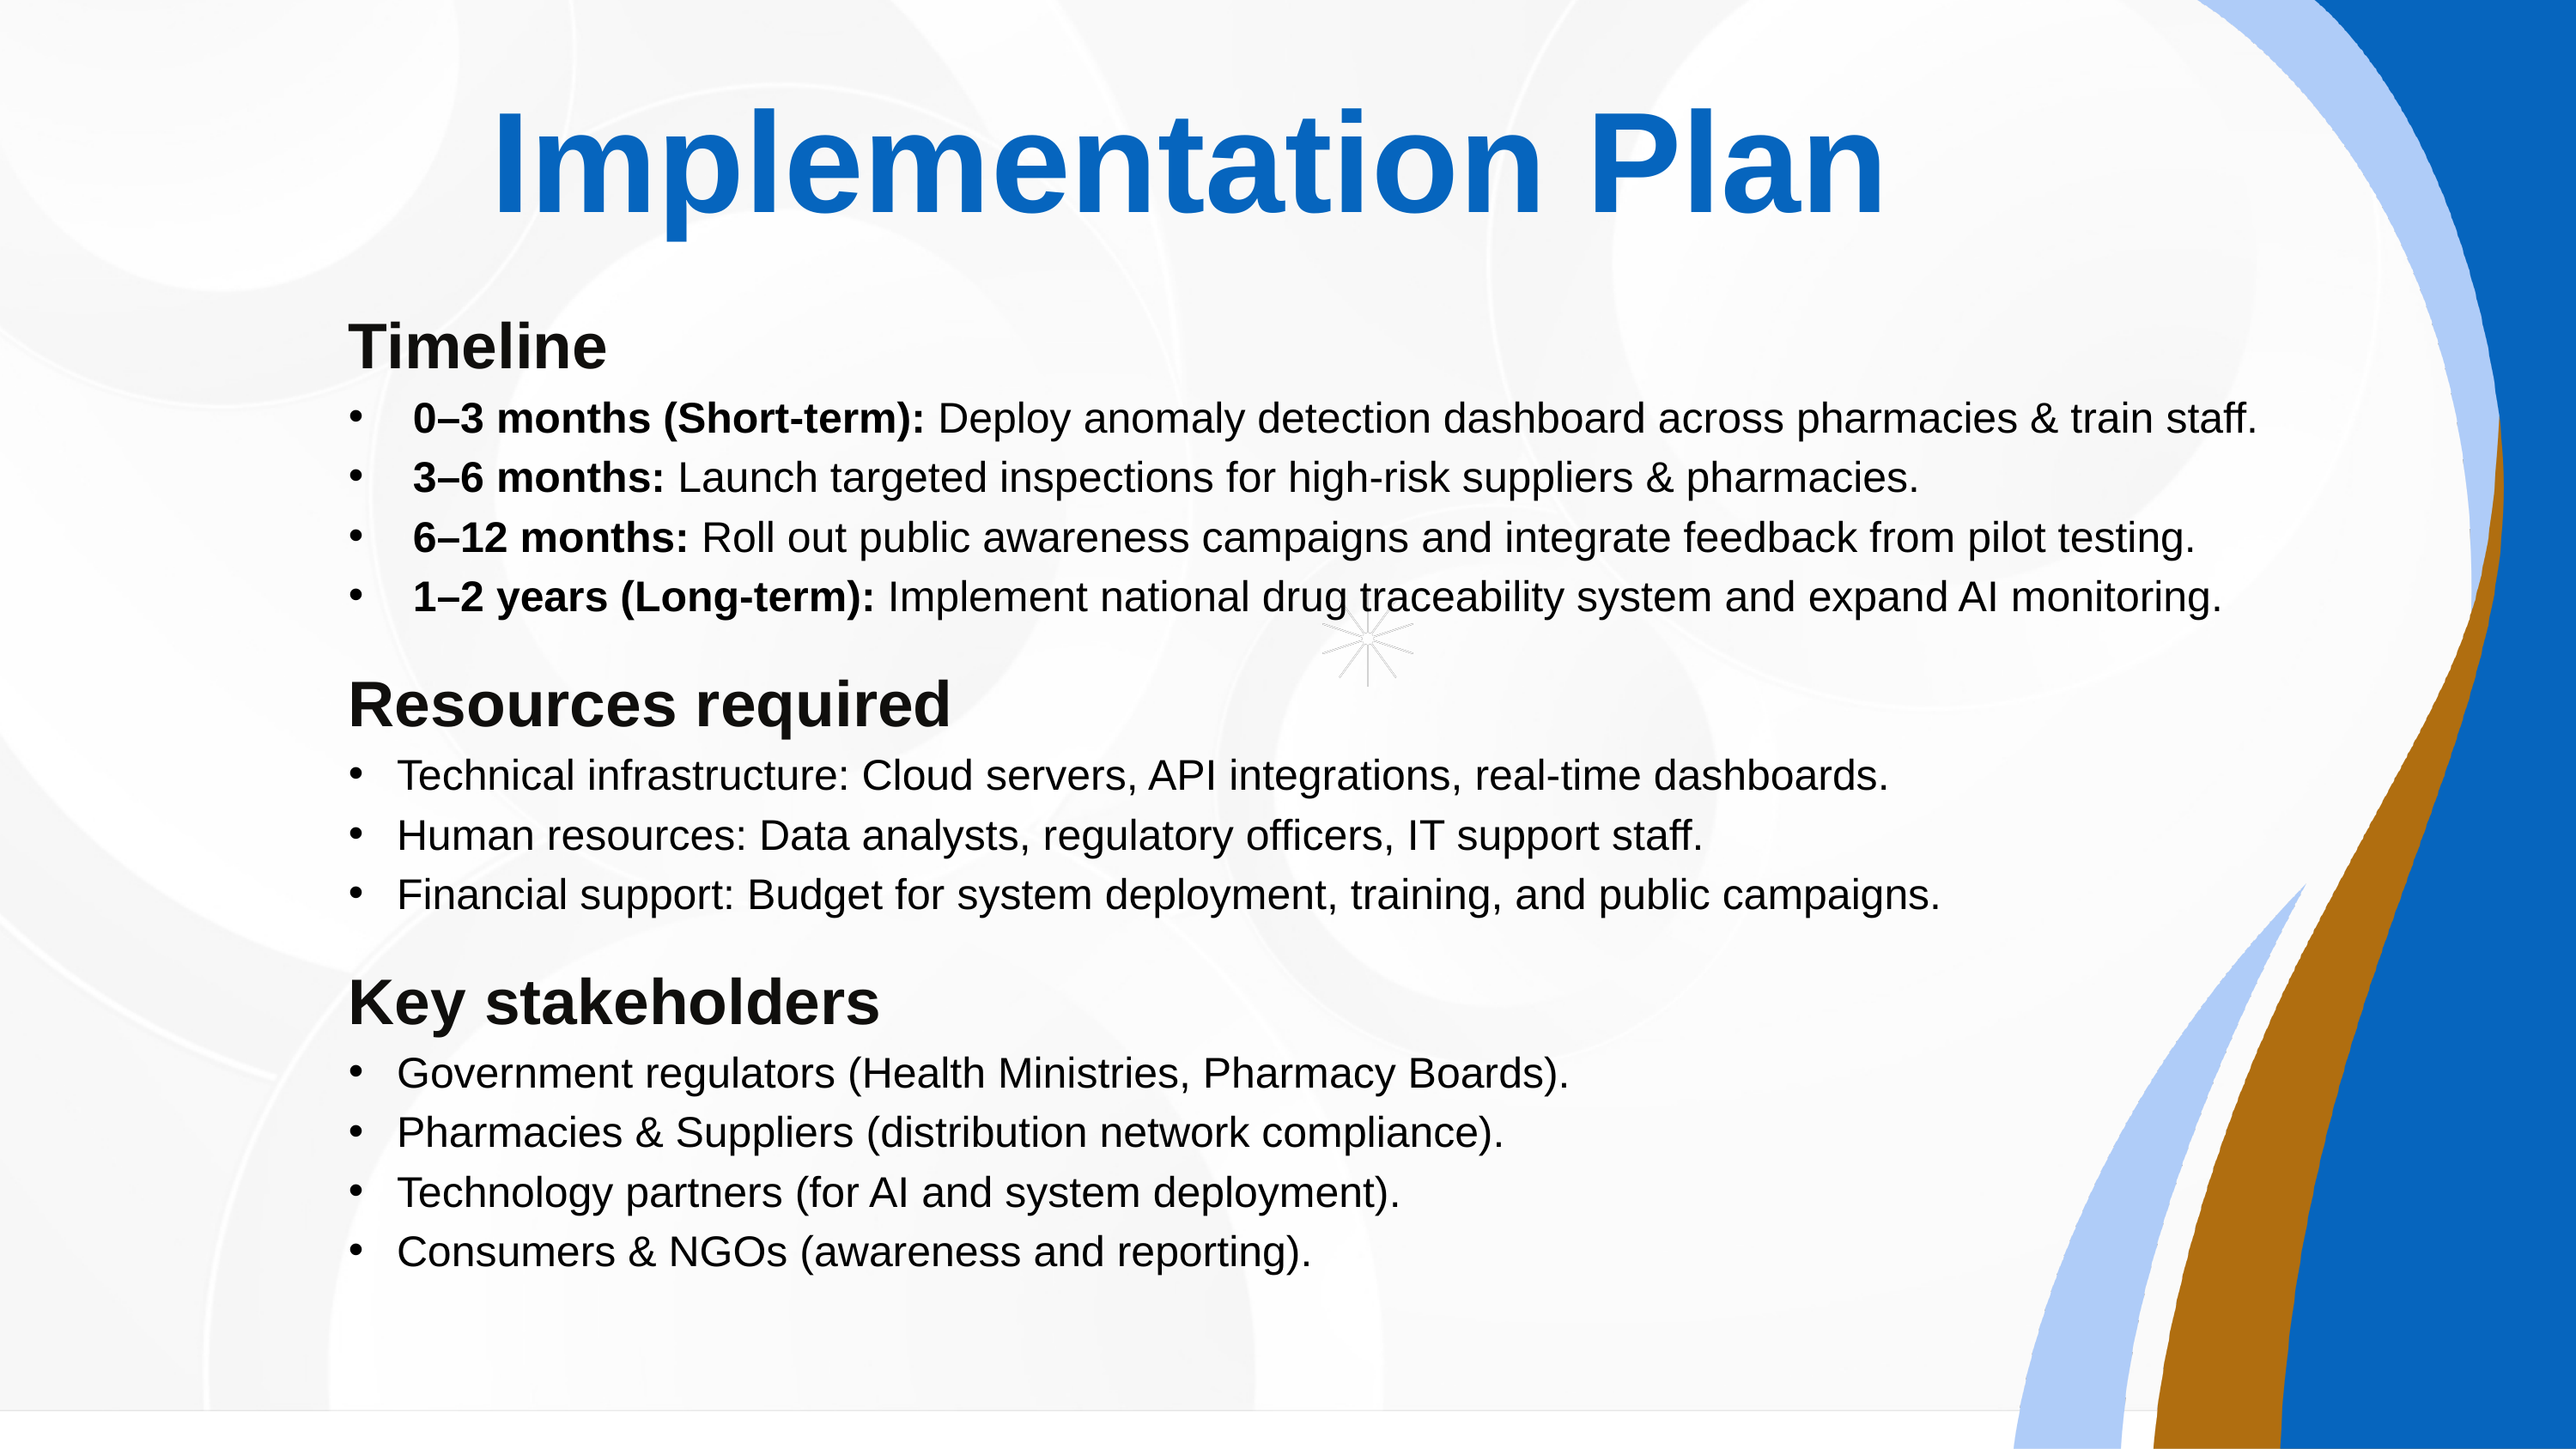

Implementation Plan
Timeline
0–3 months (Short-term): Deploy anomaly detection dashboard across pharmacies & train staff.
3–6 months: Launch targeted inspections for high-risk suppliers & pharmacies.
6–12 months: Roll out public awareness campaigns and integrate feedback from pilot testing.
1–2 years (Long-term): Implement national drug traceability system and expand AI monitoring.

Resources required
Technical infrastructure: Cloud servers, API integrations, real-time dashboards.
Human resources: Data analysts, regulatory officers, IT support staff.
Financial support: Budget for system deployment, training, and public campaigns.

Key stakeholders
Government regulators (Health Ministries, Pharmacy Boards).
Pharmacies & Suppliers (distribution network compliance).
Technology partners (for AI and system deployment).
Consumers & NGOs (awareness and reporting).